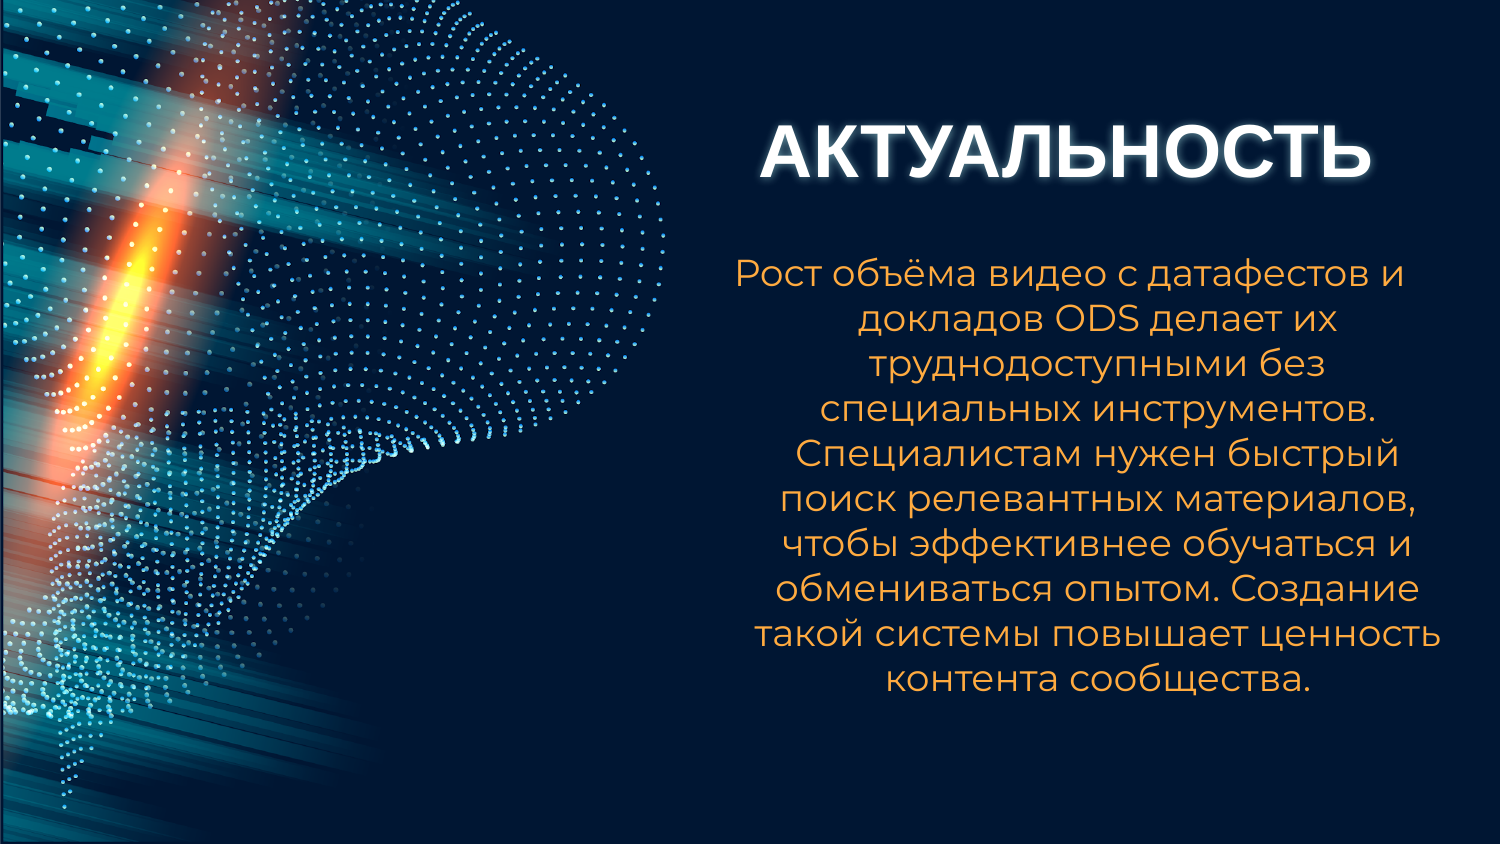

# АКТУАЛЬНОСТЬ
Рост объёма видео с датафестов и докладов ODS делает их труднодоступными без специальных инструментов. Специалистам нужен быстрый поиск релевантных материалов, чтобы эффективнее обучаться и обмениваться опытом. Создание такой системы повышает ценность контента сообщества.